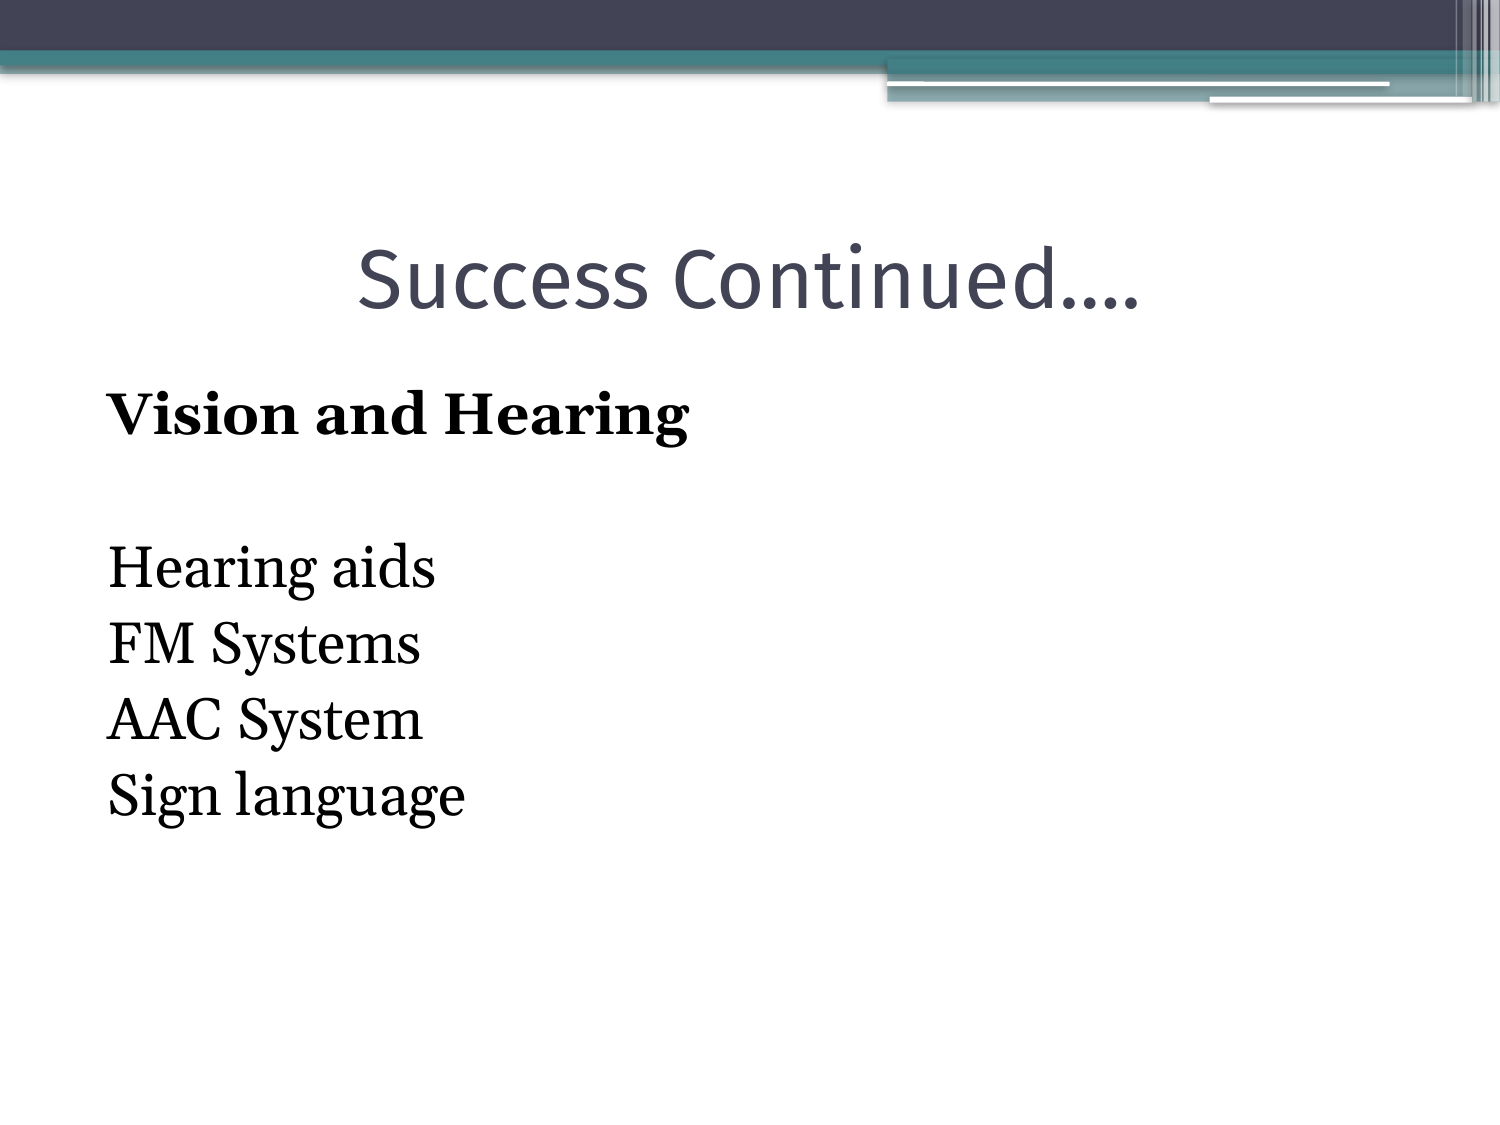

# Success Continued….
Vision and Hearing

Hearing aids
FM Systems
AAC System
Sign language